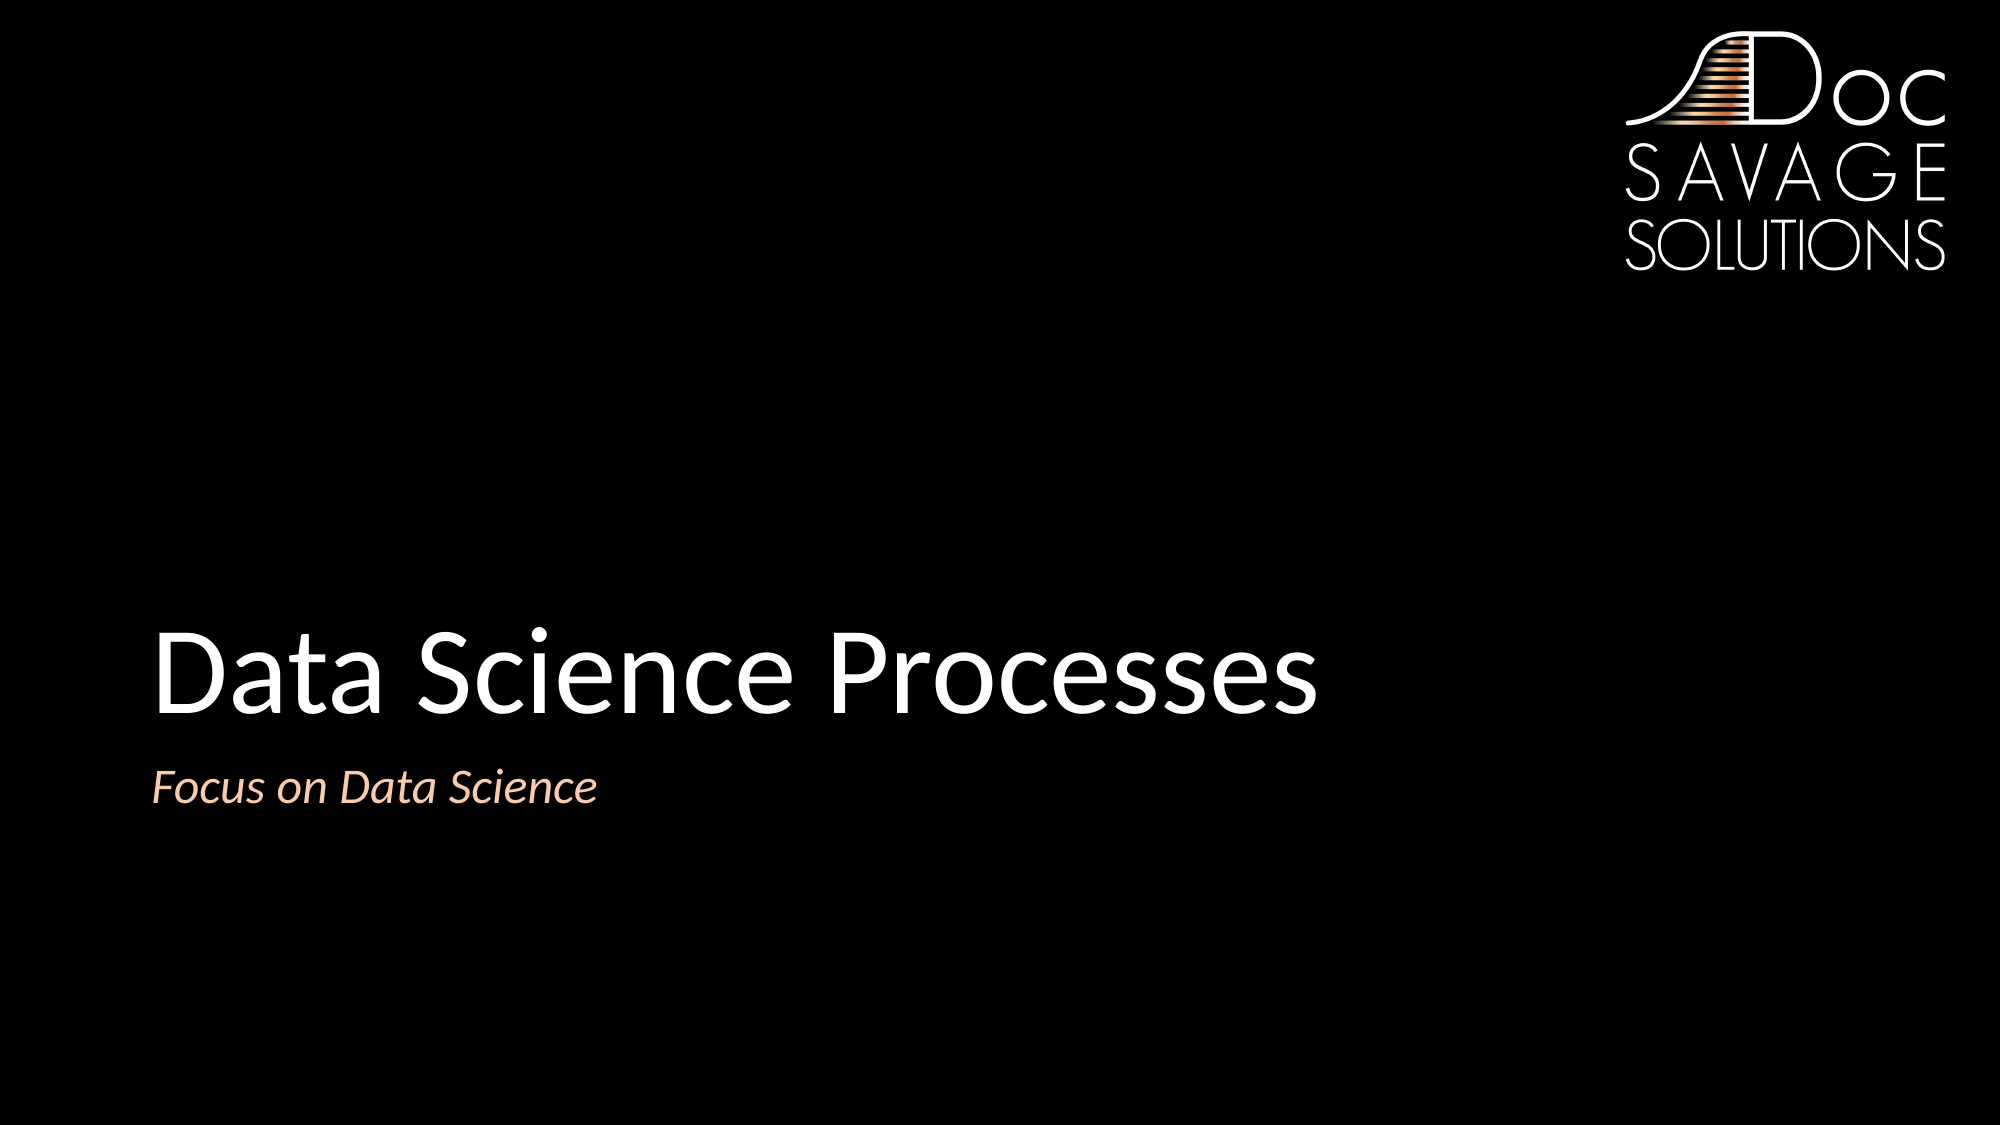

# Data Science Processes
Focus on Data Science